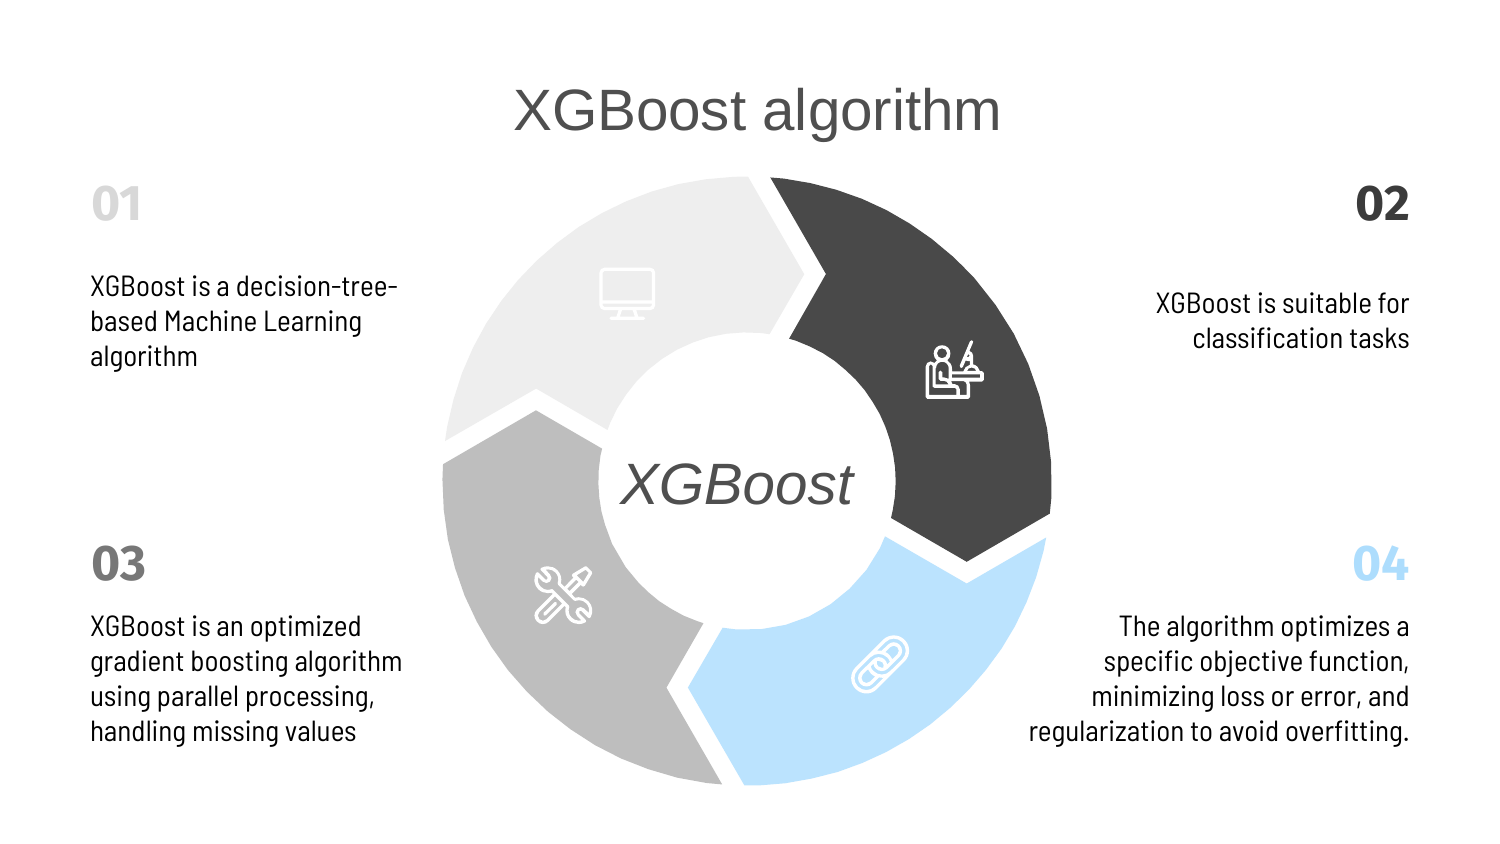

XGBoost algorithm

01
02

XGBoost is a decision-tree-based Machine Learning algorithm
XGBoost is suitable for classification tasks

XGBoost
03
04

XGBoost is an optimized gradient boosting algorithm using parallel processing, handling missing values
The algorithm optimizes a specific objective function, minimizing loss or error, and regularization to avoid overfitting.